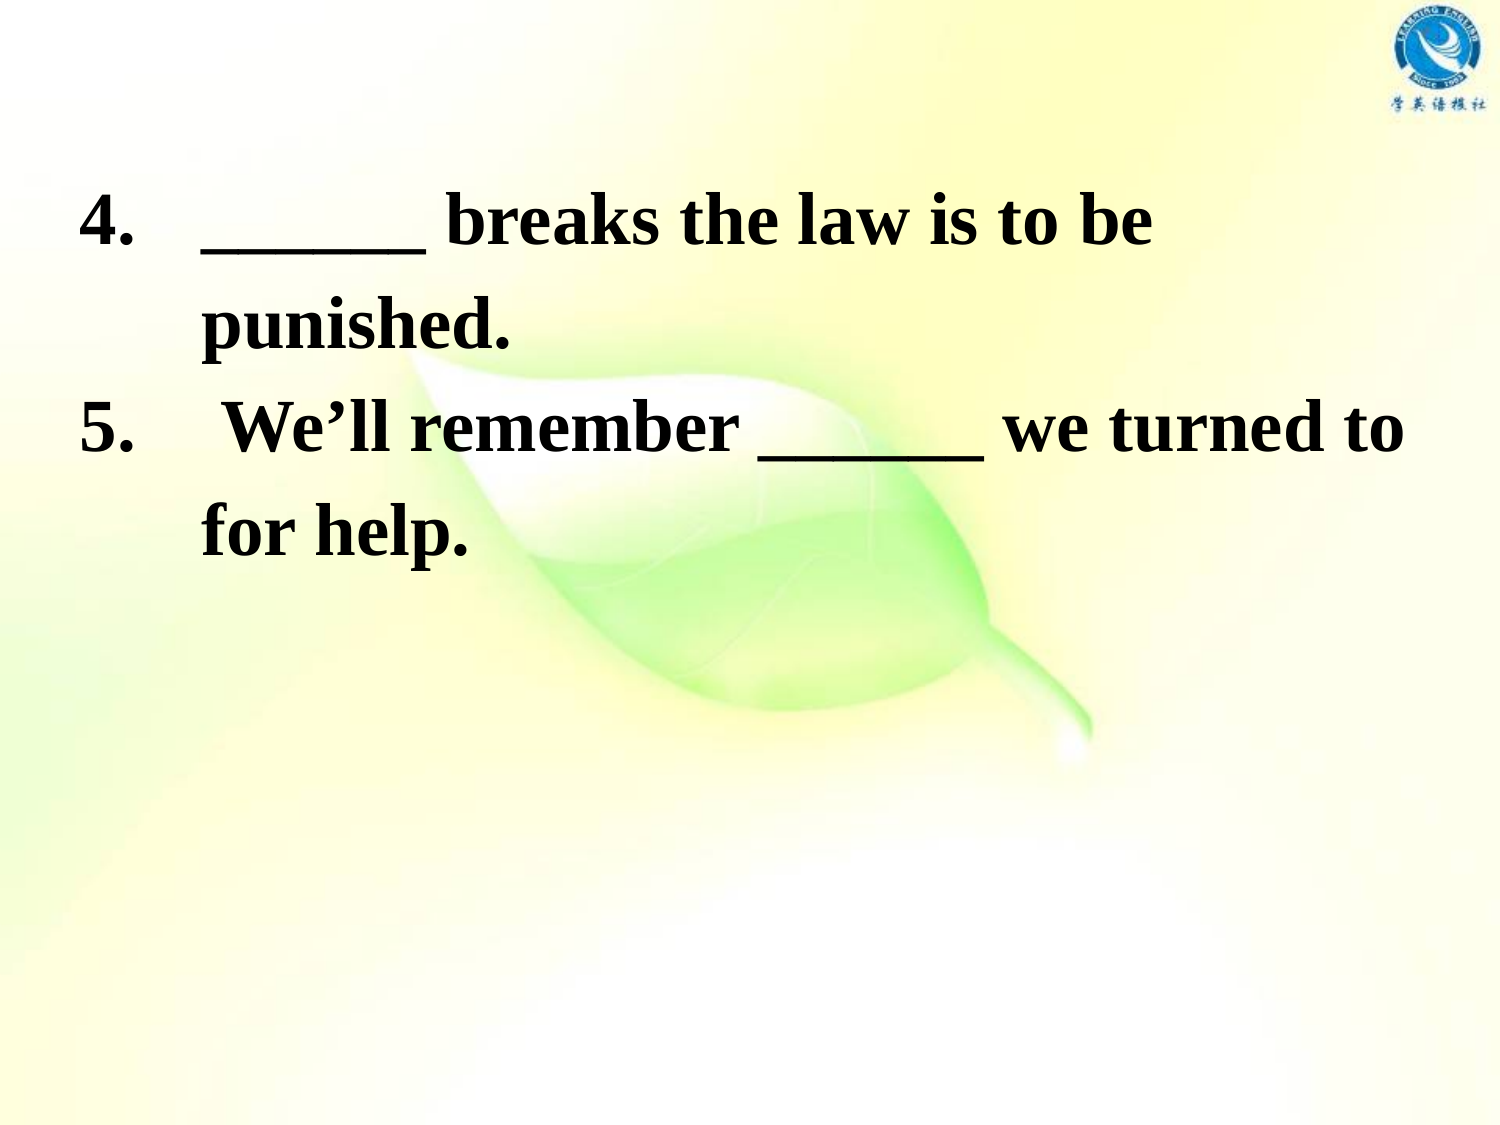

______ breaks the law is to be punished.
 We’ll remember ______ we turned to  for help.